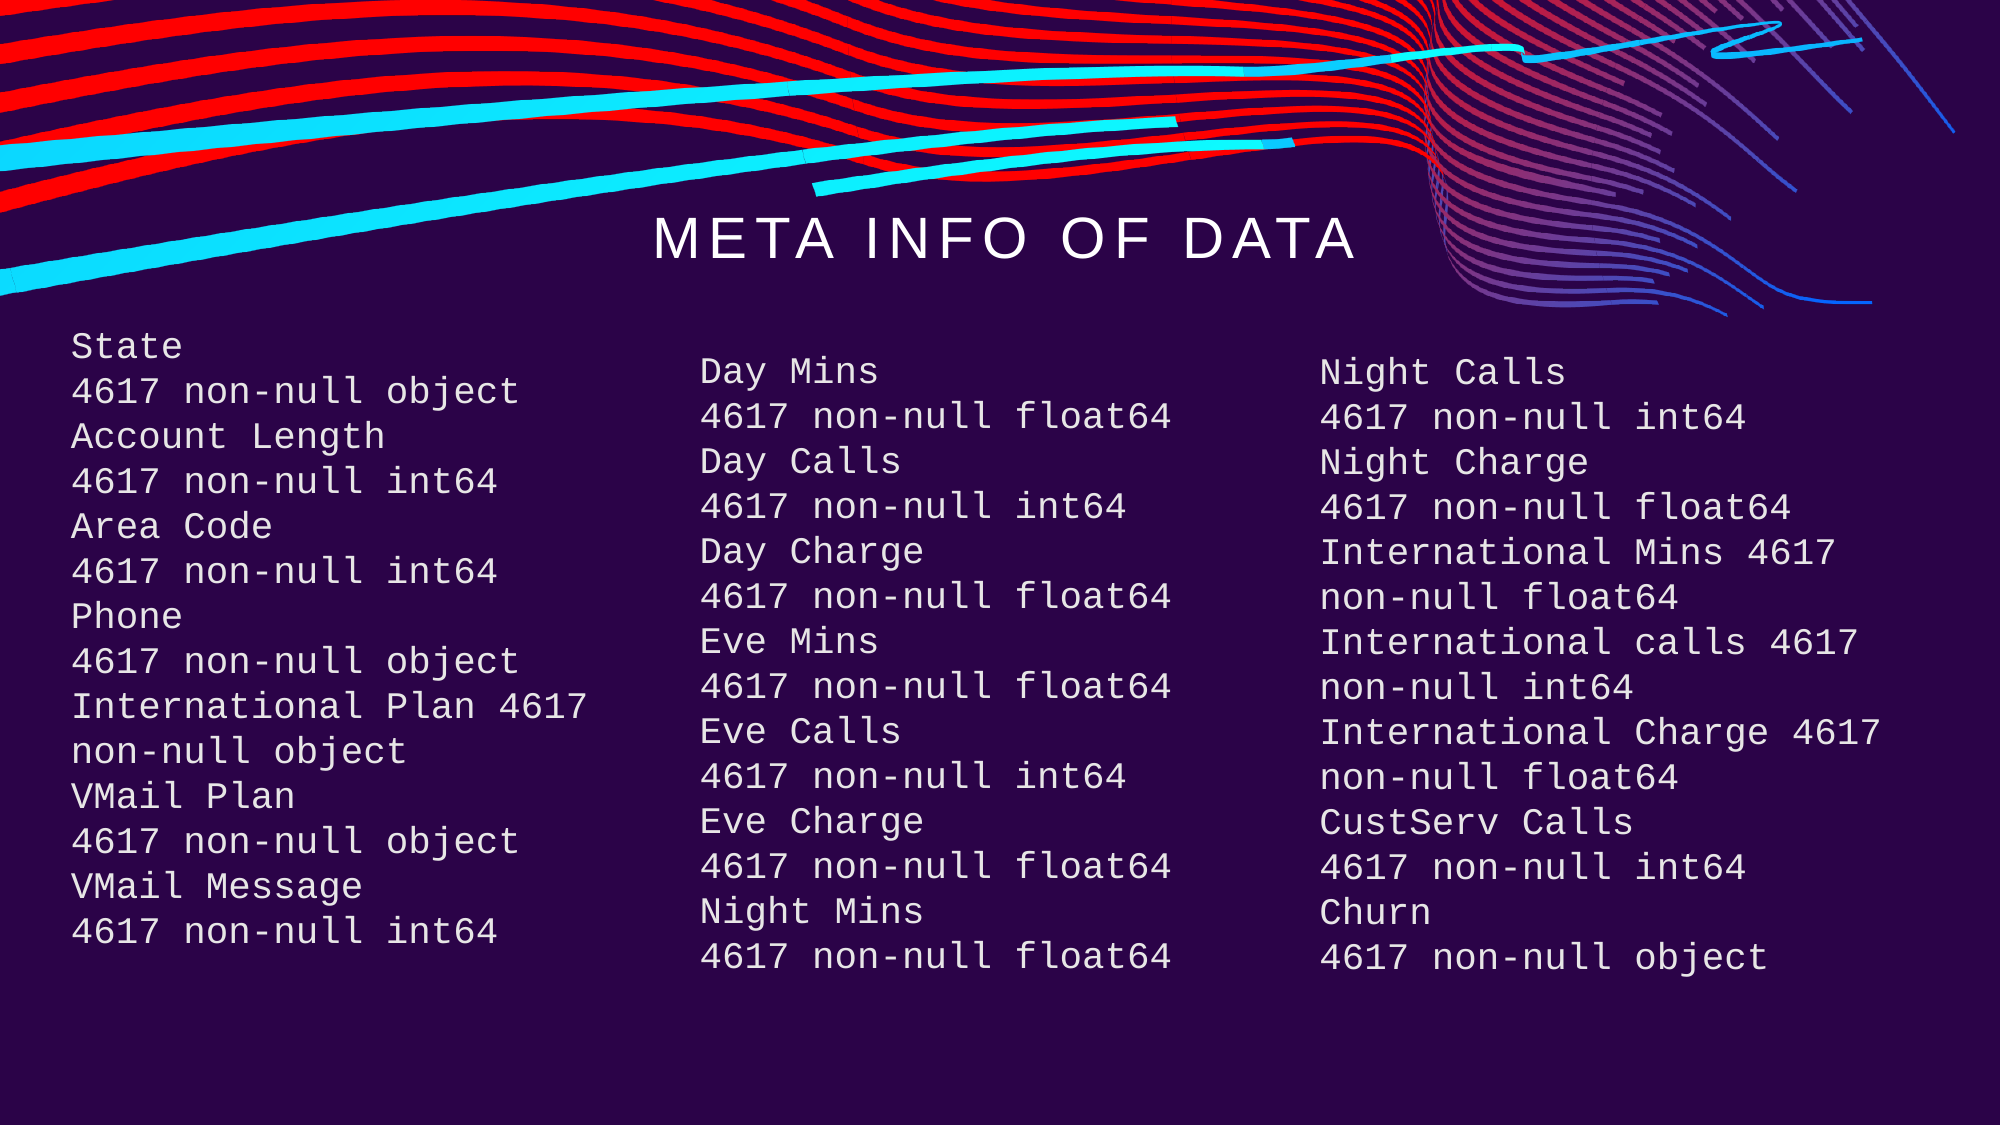

# Meta Info of Data
State
4617 non-null object
Account Length
4617 non-null int64
Area Code
4617 non-null int64
Phone
4617 non-null object
International Plan 4617 non-null object
VMail Plan
4617 non-null object
VMail Message
4617 non-null int64
Day Mins
4617 non-null float64
Day Calls
4617 non-null int64
Day Charge
4617 non-null float64
Eve Mins
4617 non-null float64
Eve Calls
4617 non-null int64
Eve Charge
4617 non-null float64
Night Mins
4617 non-null float64
Night Calls
4617 non-null int64
Night Charge
4617 non-null float64
International Mins 4617 non-null float64
International calls 4617 non-null int64
International Charge 4617 non-null float64
CustServ Calls
4617 non-null int64
Churn
4617 non-null object